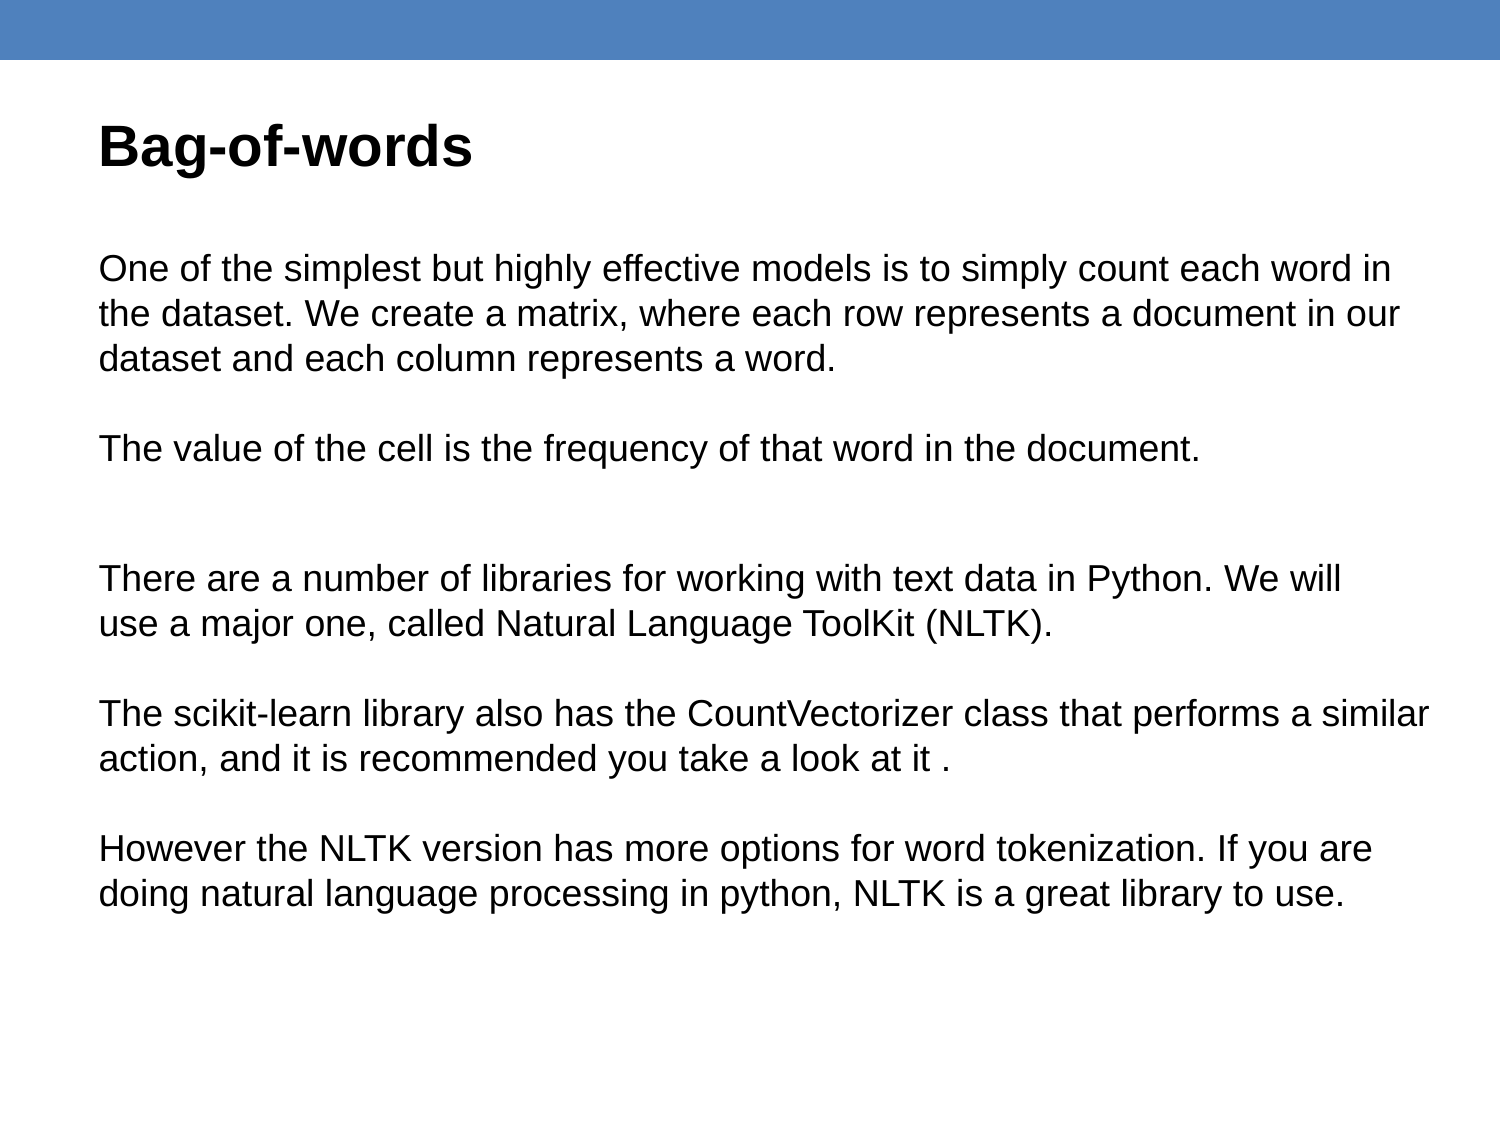

Bag-of-words
One of the simplest but highly effective models is to simply count each word in the dataset. We create a matrix, where each row represents a document in our dataset and each column represents a word.

The value of the cell is the frequency of that word in the document.
There are a number of libraries for working with text data in Python. We will
use a major one, called Natural Language ToolKit (NLTK).

The scikit-learn library also has the CountVectorizer class that performs a similar action, and it is recommended you take a look at it .

However the NLTK version has more options for word tokenization. If you are doing natural language processing in python, NLTK is a great library to use.